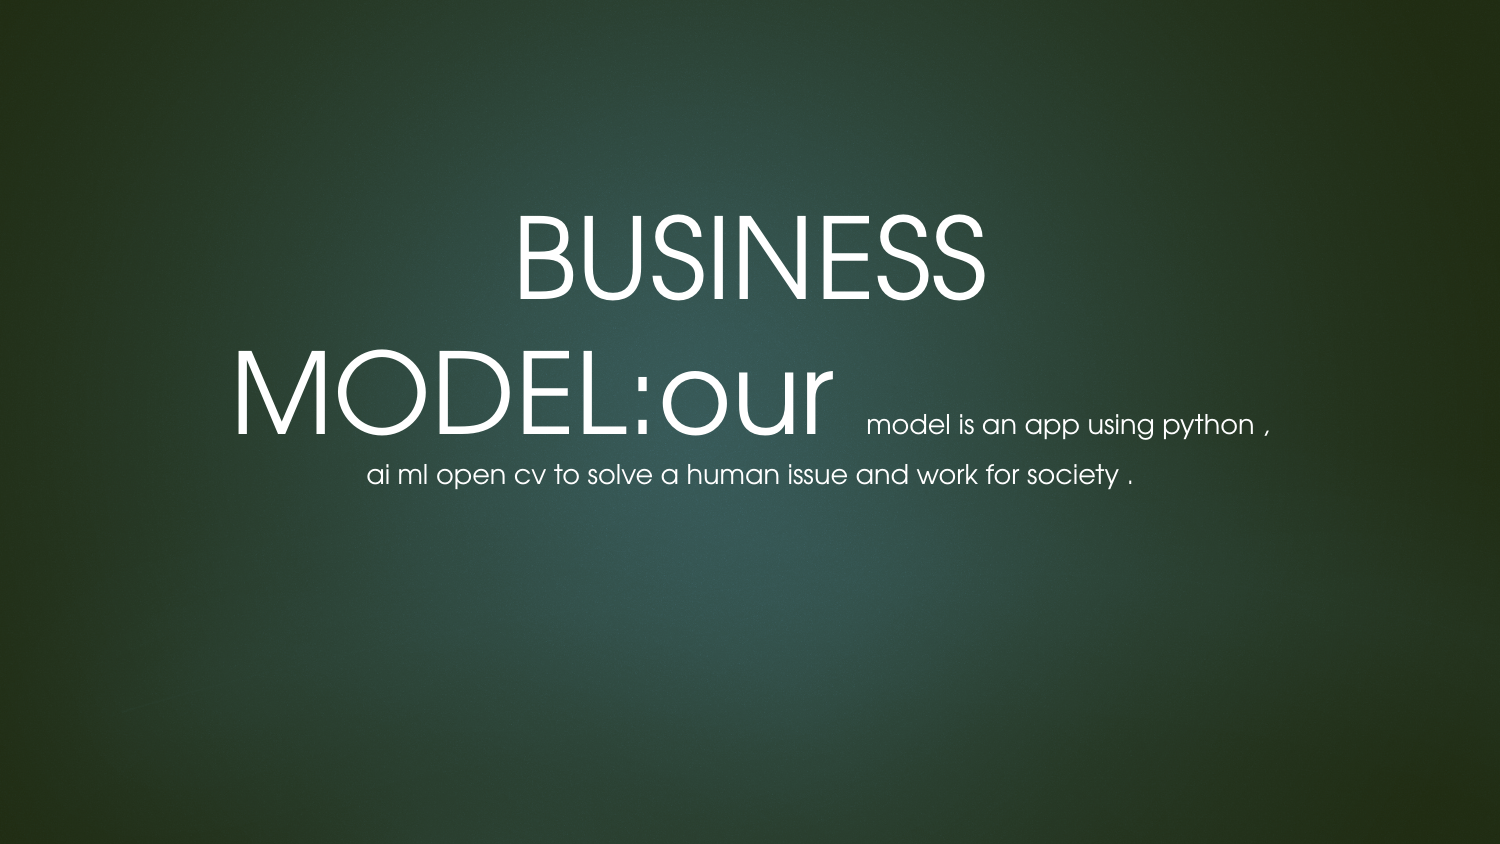

# BUSINESS MODEL:our model is an app using python , ai ml open cv to solve a human issue and work for society .